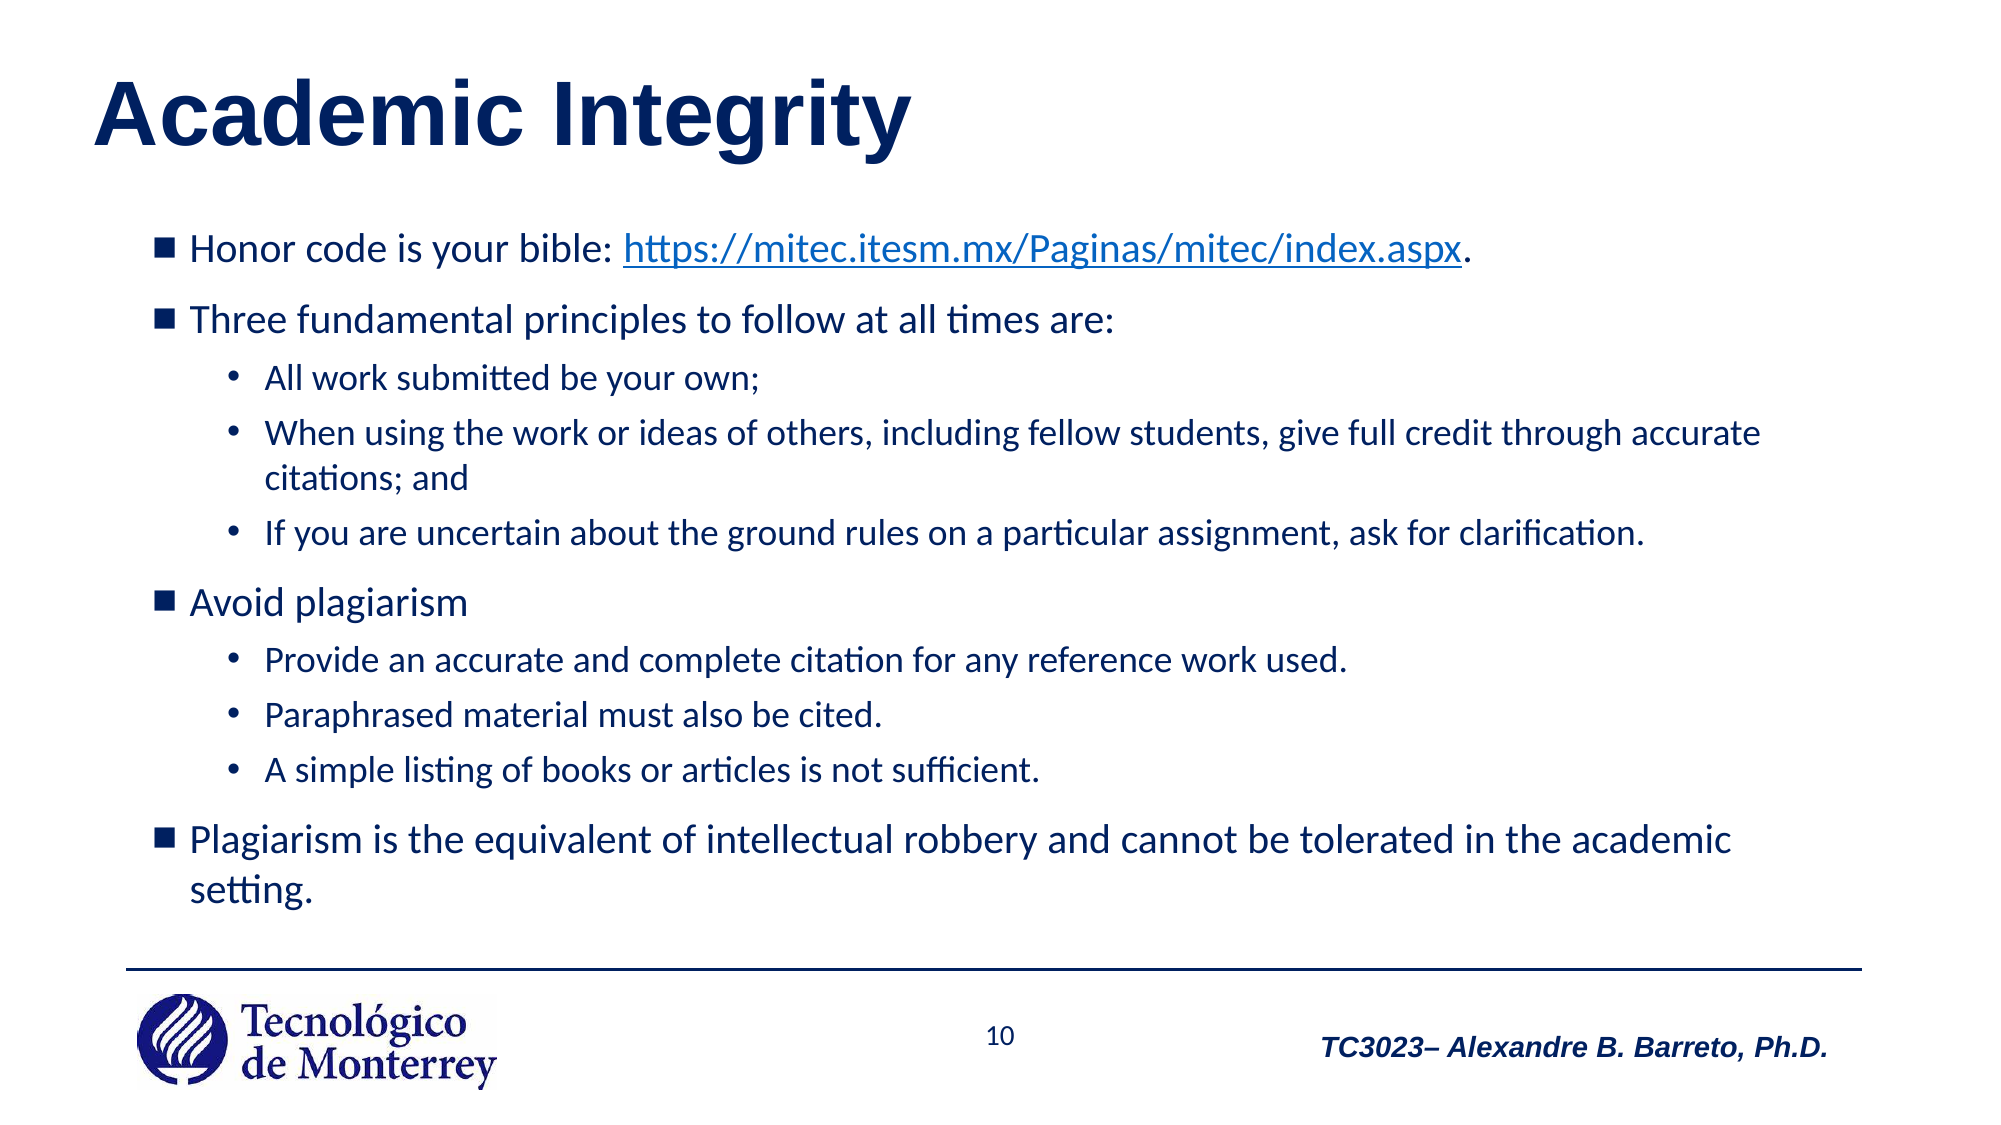

# Academic Integrity
Honor code is your bible: https://mitec.itesm.mx/Paginas/mitec/index.aspx.
Three fundamental principles to follow at all times are:
All work submitted be your own;
When using the work or ideas of others, including fellow students, give full credit through accurate citations; and
If you are uncertain about the ground rules on a particular assignment, ask for clarification.
Avoid plagiarism
Provide an accurate and complete citation for any reference work used.
Paraphrased material must also be cited.
A simple listing of books or articles is not sufficient.
Plagiarism is the equivalent of intellectual robbery and cannot be tolerated in the academic setting.